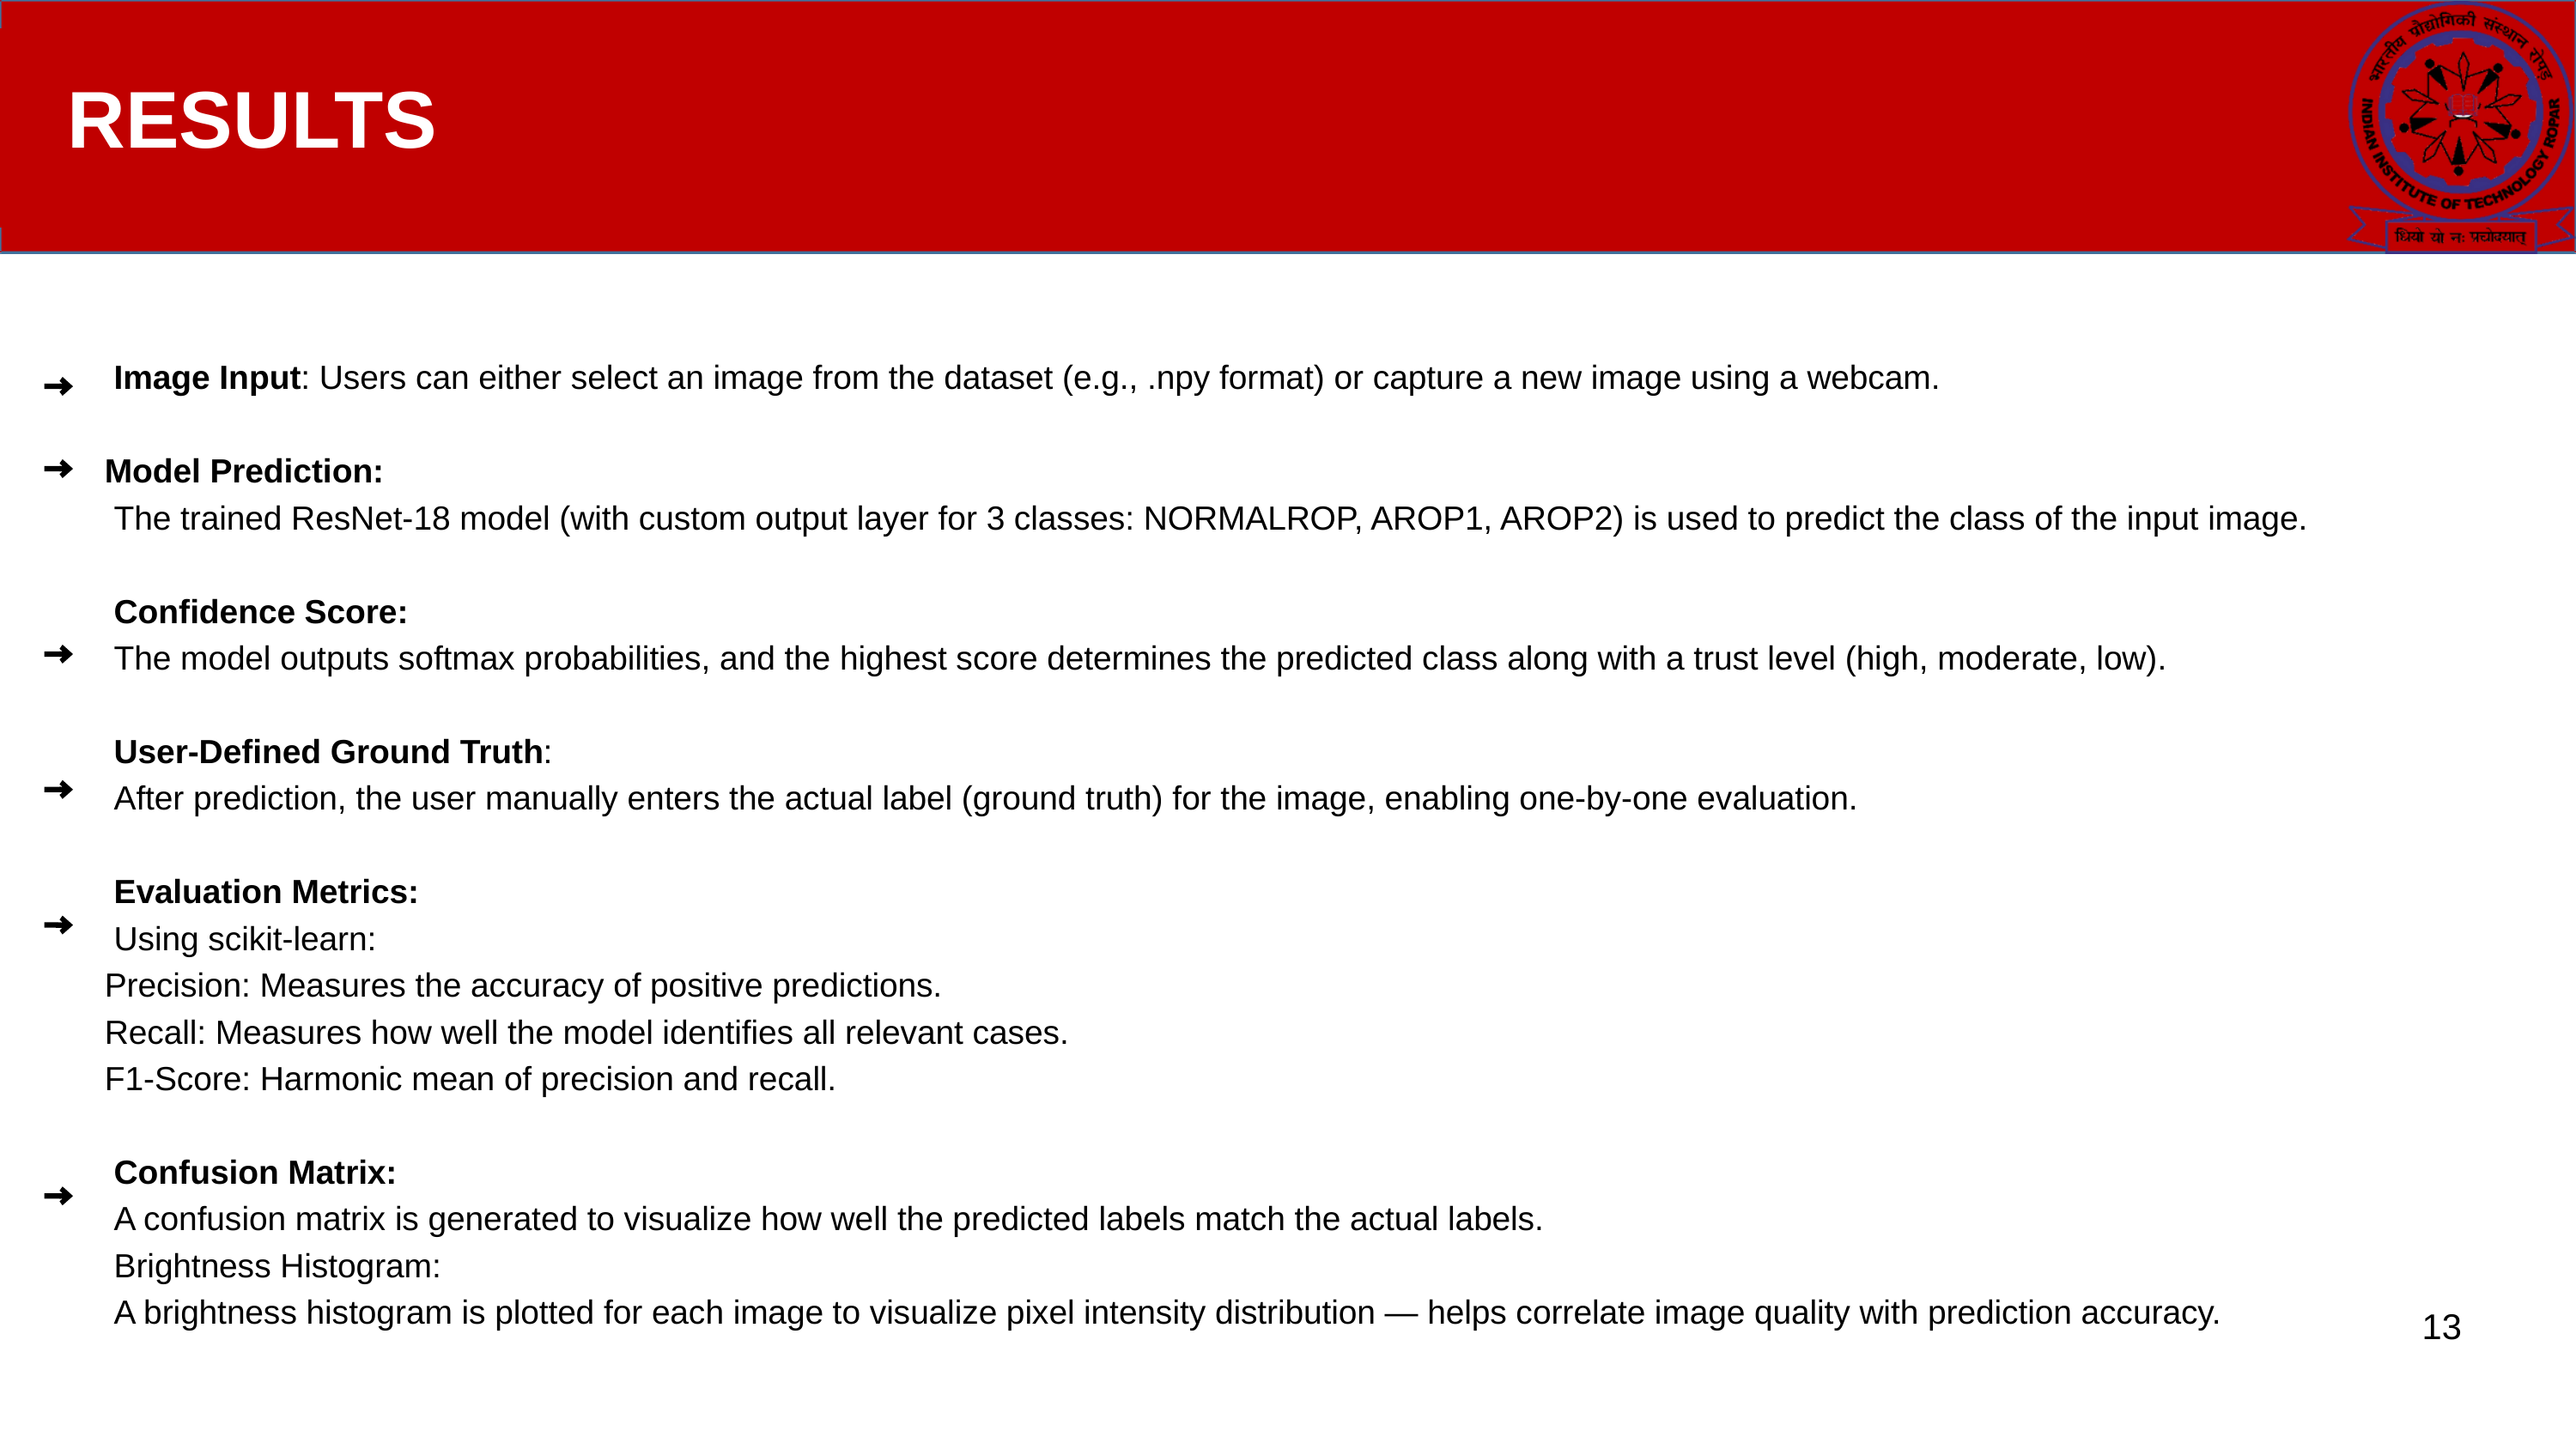

RESULTS
 Image Input: Users can either select an image from the dataset (e.g., .npy format) or capture a new image using a webcam.

Model Prediction:
 The trained ResNet-18 model (with custom output layer for 3 classes: NORMALROP, AROP1, AROP2) is used to predict the class of the input image.

 Confidence Score:
 The model outputs softmax probabilities, and the highest score determines the predicted class along with a trust level (high, moderate, low).

 User-Defined Ground Truth:
 After prediction, the user manually enters the actual label (ground truth) for the image, enabling one-by-one evaluation.

 Evaluation Metrics:
 Using scikit-learn:
Precision: Measures the accuracy of positive predictions.
Recall: Measures how well the model identifies all relevant cases.
F1-Score: Harmonic mean of precision and recall.

 Confusion Matrix:
 A confusion matrix is generated to visualize how well the predicted labels match the actual labels.
 Brightness Histogram:
 A brightness histogram is plotted for each image to visualize pixel intensity distribution — helps correlate image quality with prediction accuracy.

13